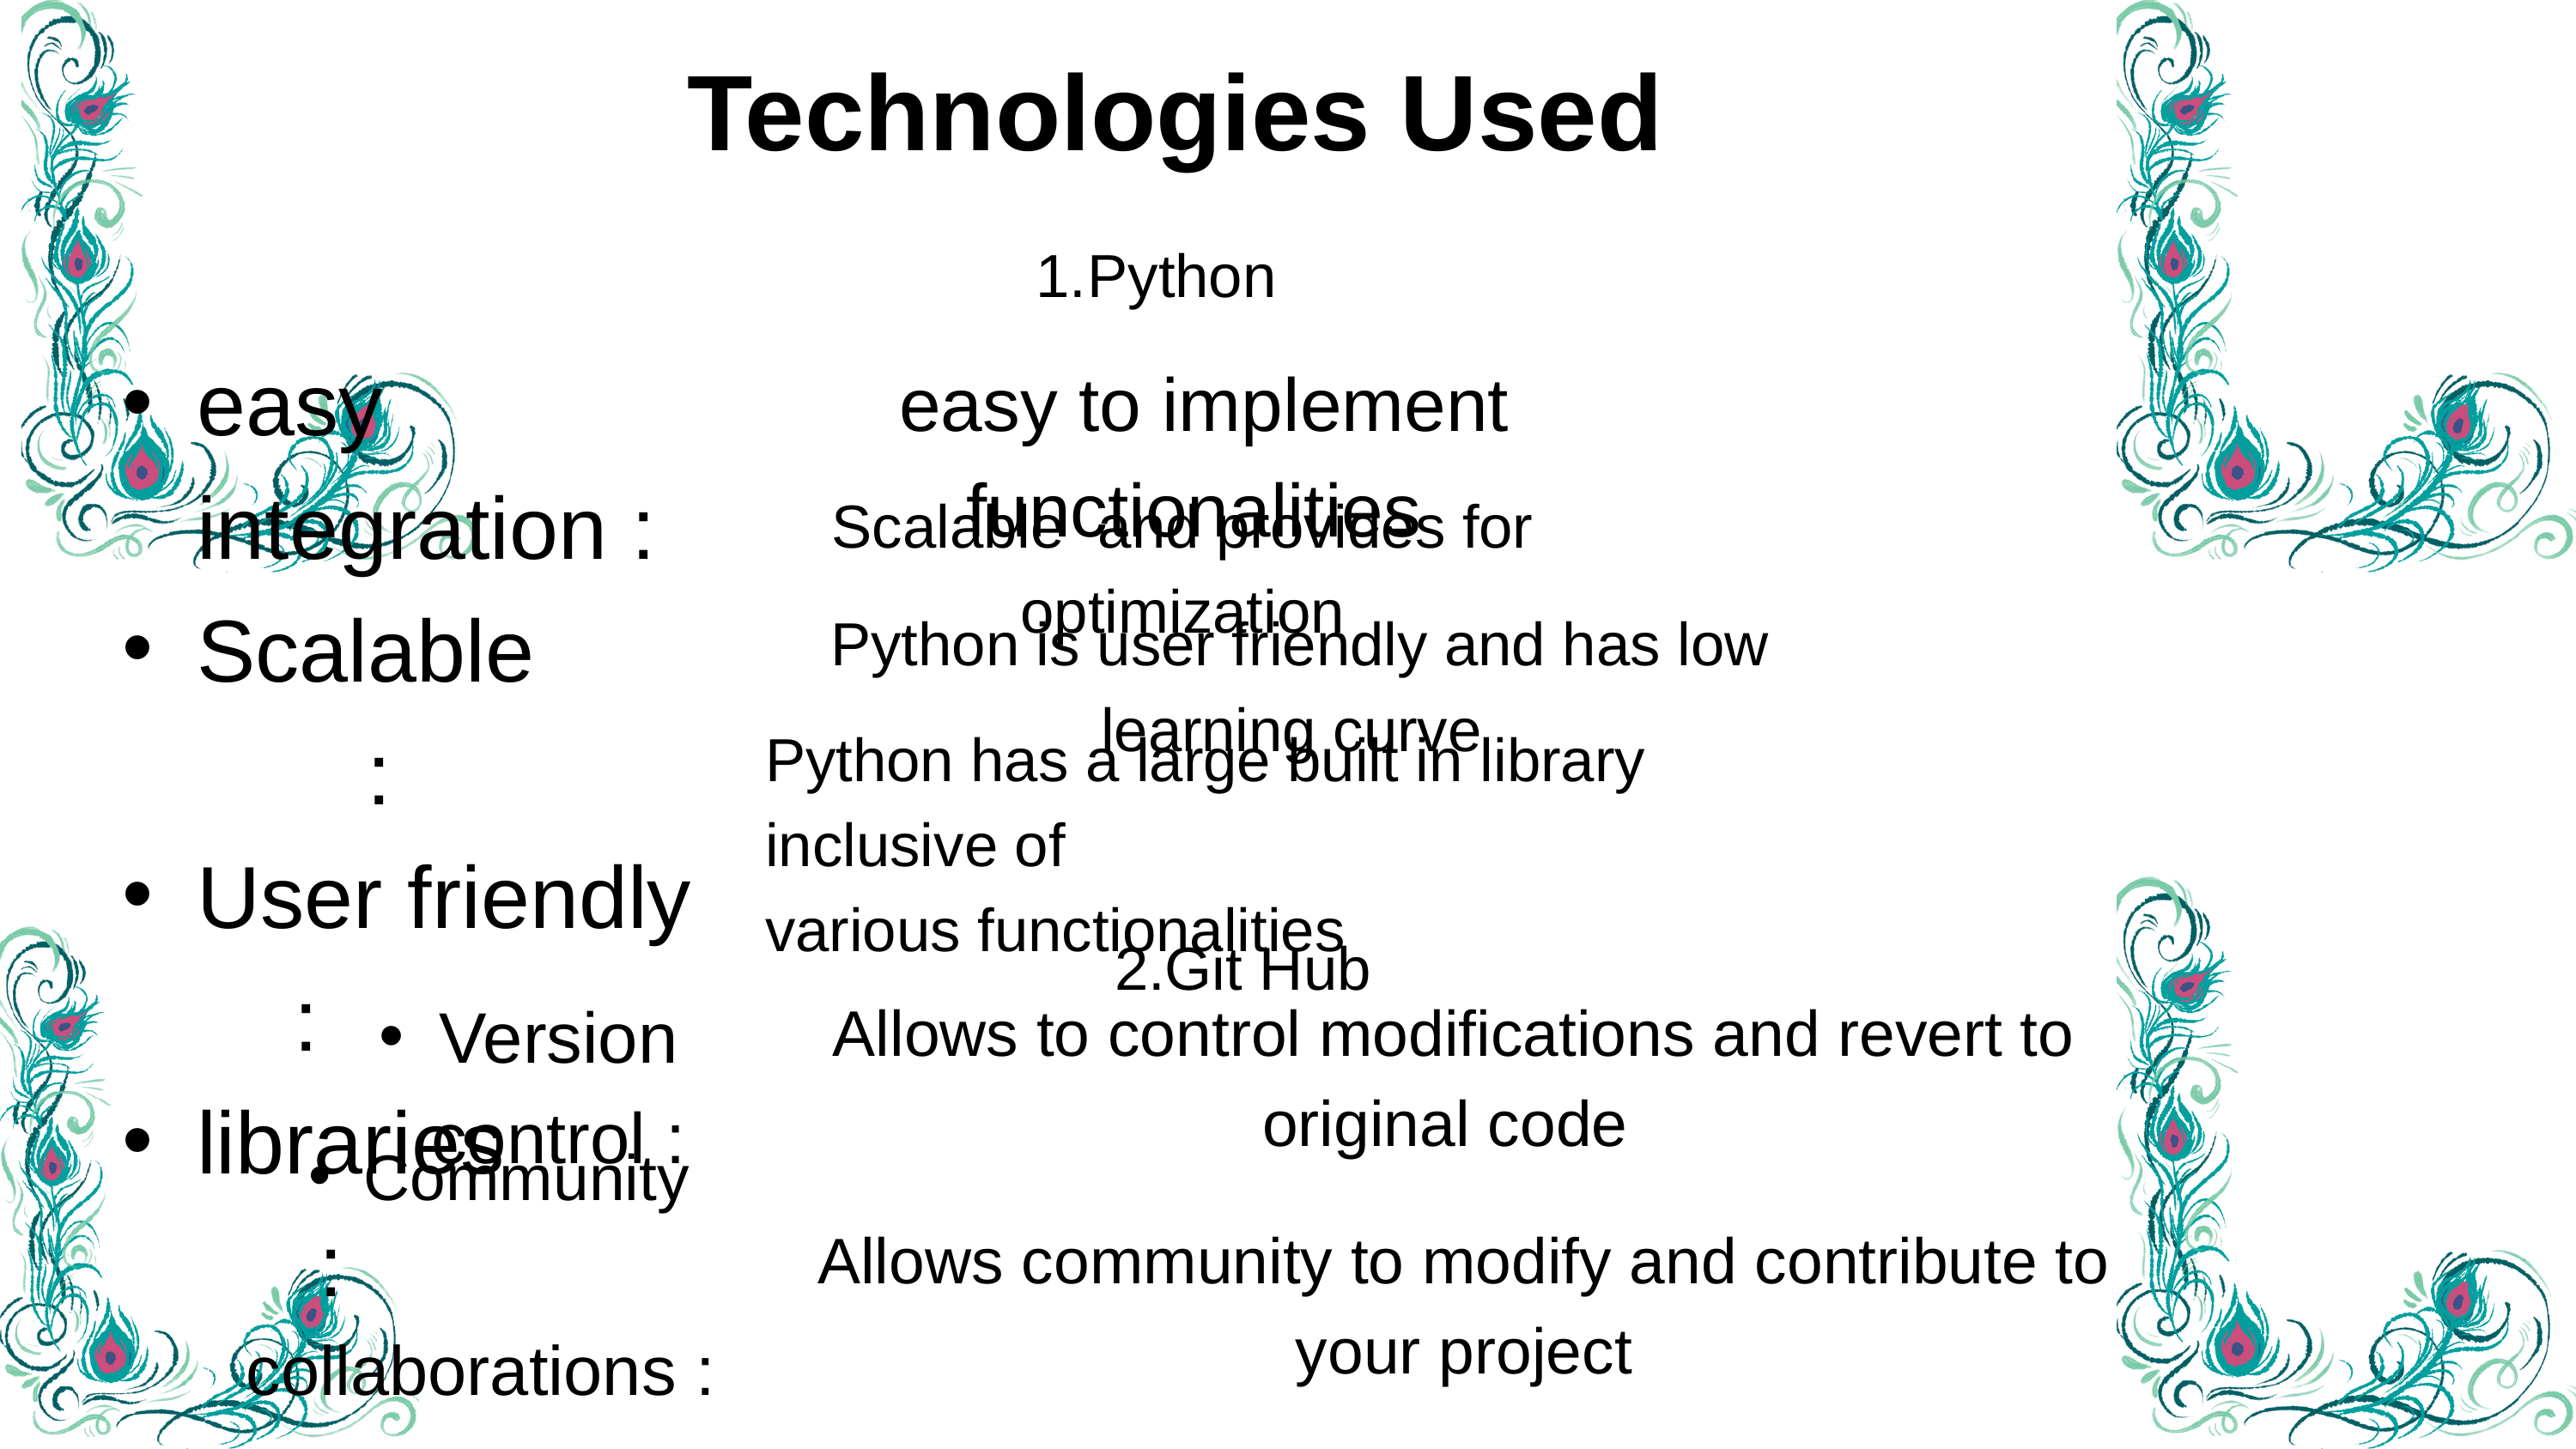

Technologies Used

easy integration :
Scalable                :
User friendly       :
libraries               :
Python
easy to implement functionalities
Scalable  and provides for optimization
Python is user friendly and has low learning curve
Python has a large built in library inclusive of
various functionalities

2.Git Hub

Version control :
Allows to control modifications and revert to original code
Community
        collaborations :
Allows community to modify and contribute to your project